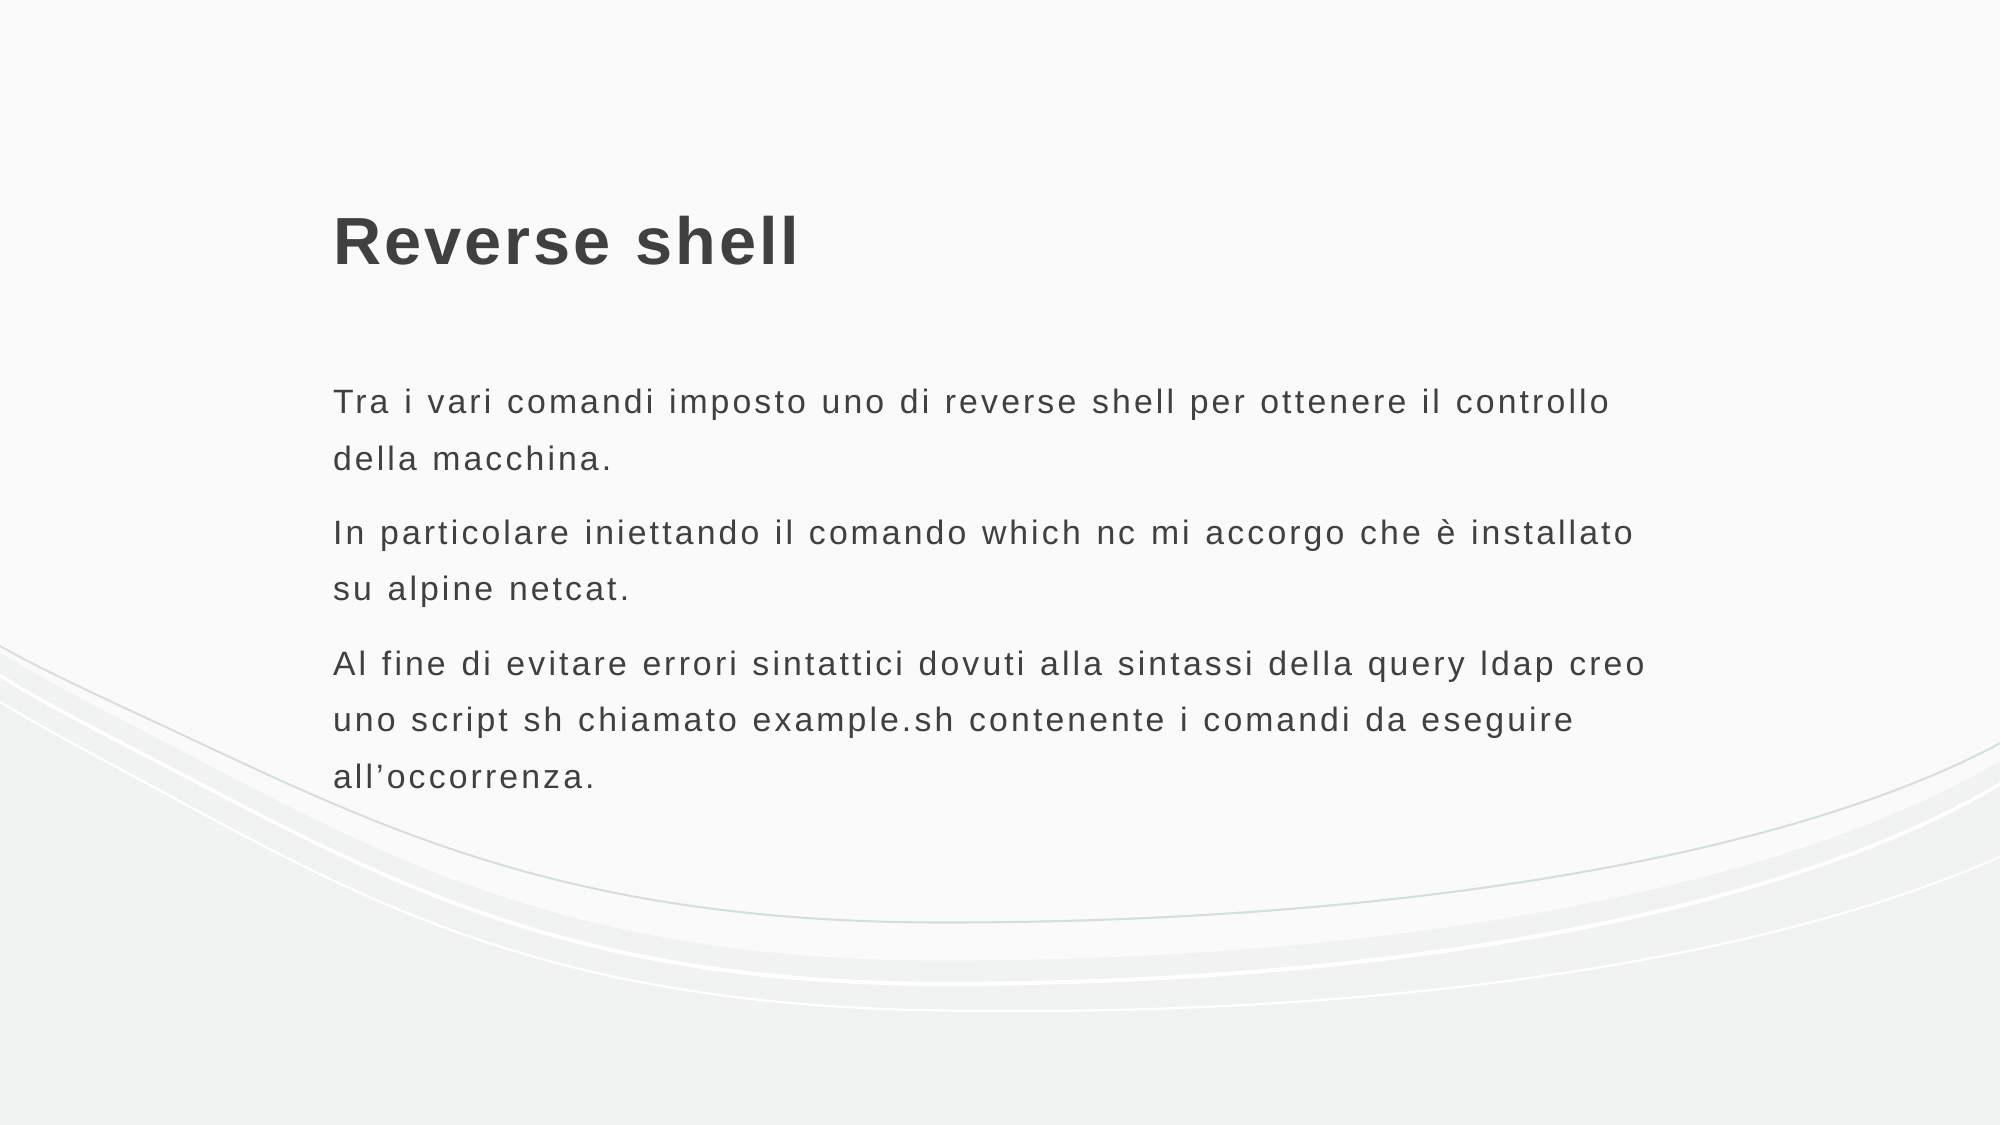

# Reverse shell
Tra i vari comandi imposto uno di reverse shell per ottenere il controllo della macchina.
In particolare iniettando il comando which nc mi accorgo che è installato su alpine netcat.
Al fine di evitare errori sintattici dovuti alla sintassi della query ldap creo uno script sh chiamato example.sh contenente i comandi da eseguire all’occorrenza.